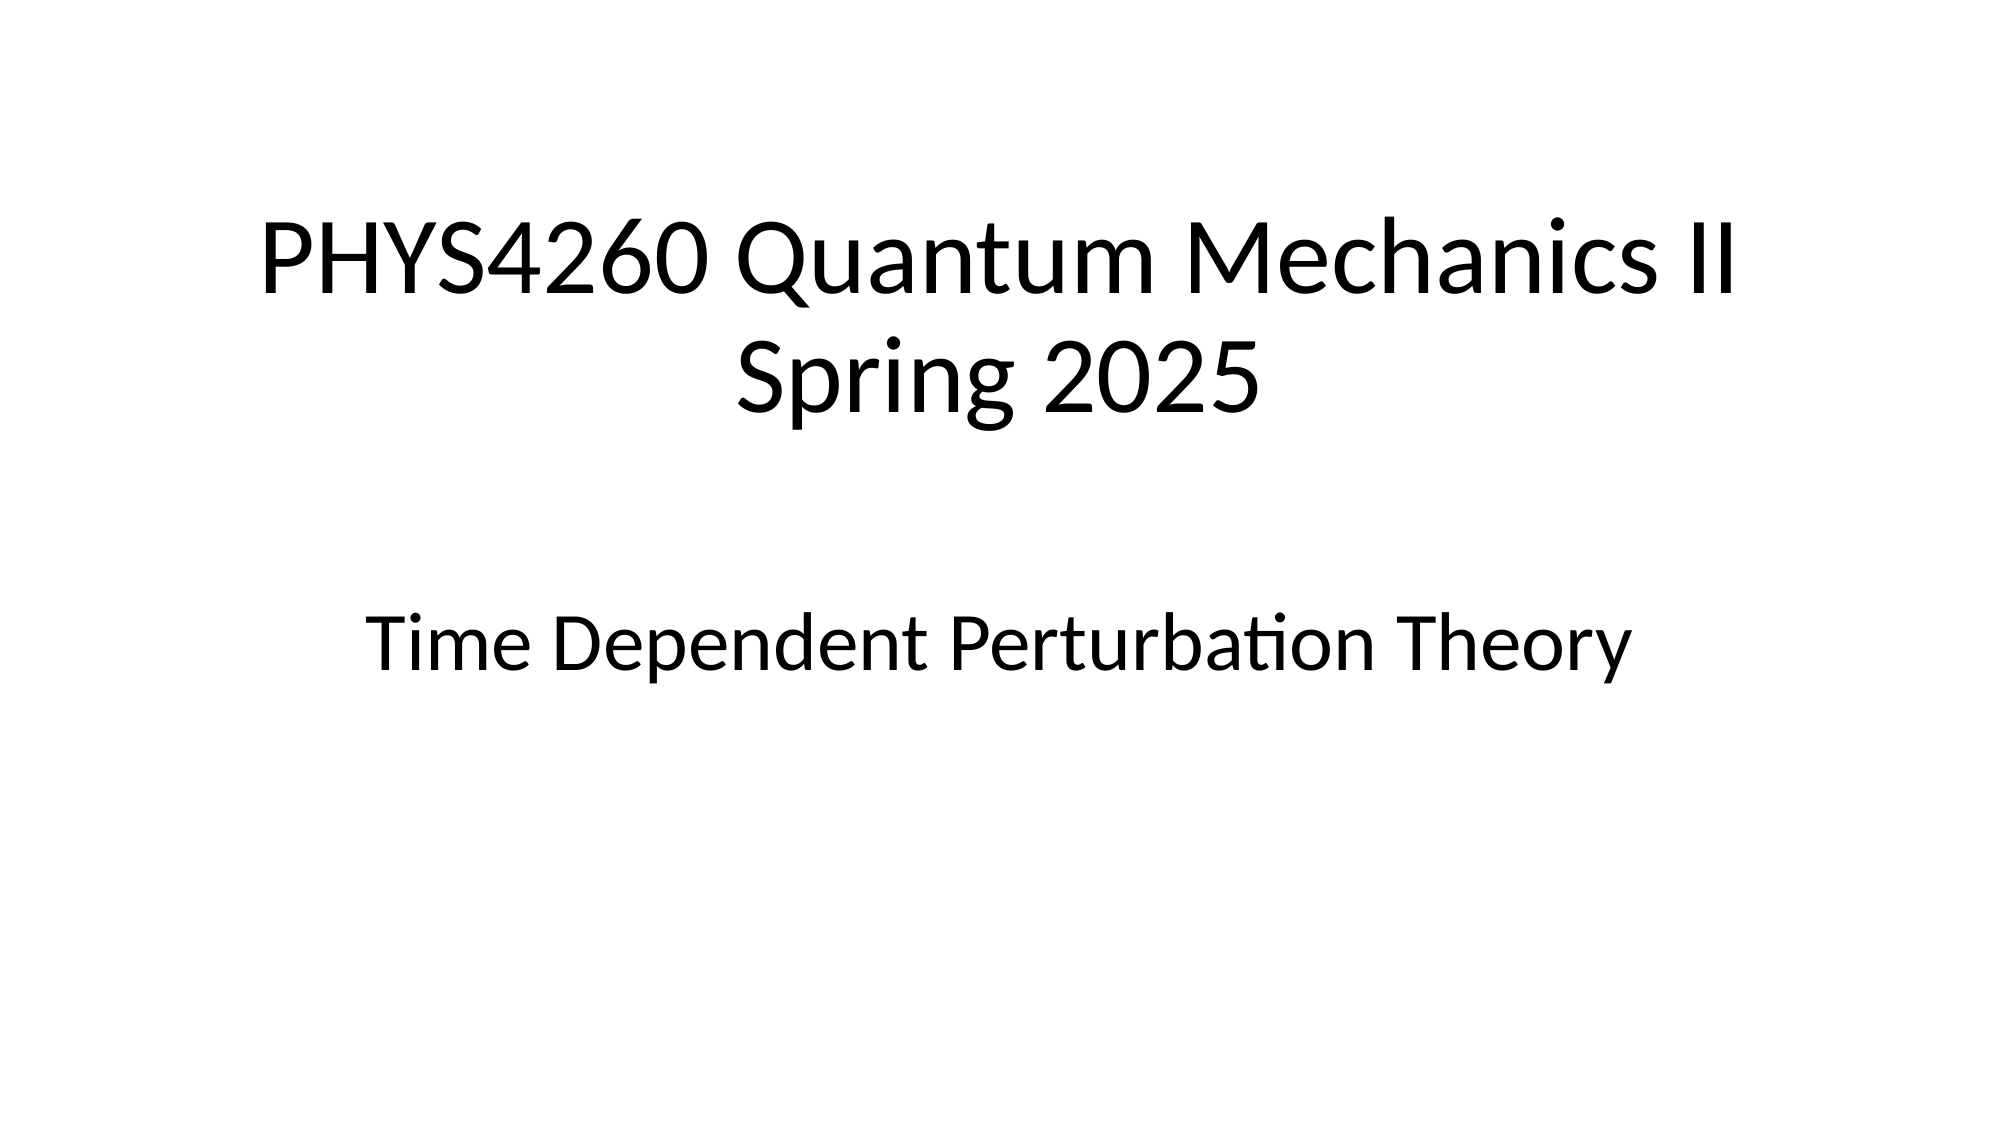

# PHYS4260 Quantum Mechanics II Spring 2025
Time Dependent Perturbation Theory